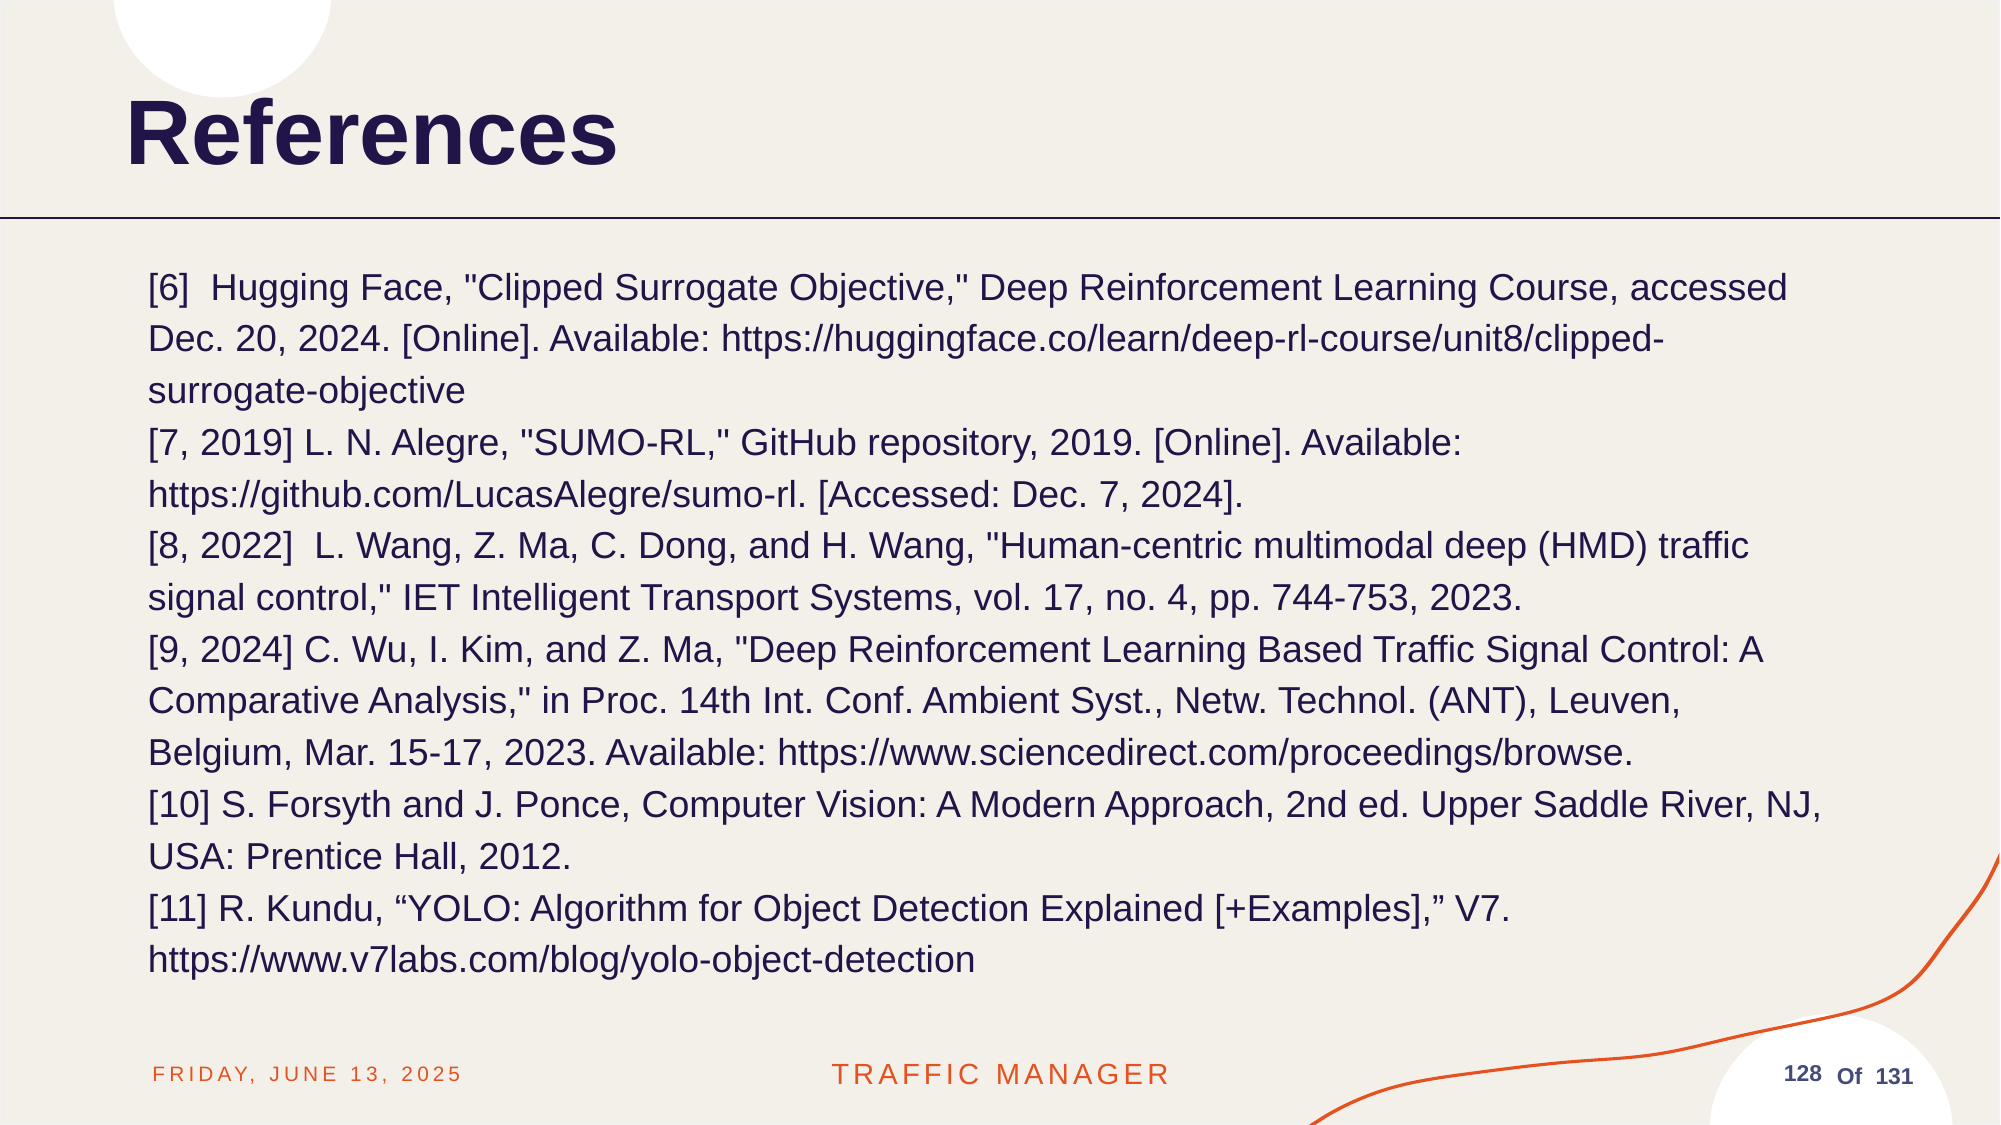

# References
[6]  Hugging Face, "Clipped Surrogate Objective," Deep Reinforcement Learning Course, accessed Dec. 20, 2024. [Online]. Available: https://huggingface.co/learn/deep-rl-course/unit8/clipped-surrogate-objective
[7, 2019] L. N. Alegre, "SUMO-RL," GitHub repository, 2019. [Online]. Available: https://github.com/LucasAlegre/sumo-rl. [Accessed: Dec. 7, 2024].
[8, 2022]  L. Wang, Z. Ma, C. Dong, and H. Wang, "Human‐centric multimodal deep (HMD) traffic signal control," IET Intelligent Transport Systems, vol. 17, no. 4, pp. 744-753, 2023.
[9, 2024] C. Wu, I. Kim, and Z. Ma, "Deep Reinforcement Learning Based Traffic Signal Control: A Comparative Analysis," in Proc. 14th Int. Conf. Ambient Syst., Netw. Technol. (ANT), Leuven, Belgium, Mar. 15-17, 2023. Available: https://www.sciencedirect.com/proceedings/browse.
[10] S. Forsyth and J. Ponce, Computer Vision: A Modern Approach, 2nd ed. Upper Saddle River, NJ, USA: Prentice Hall, 2012.
[11] R. Kundu, “YOLO: Algorithm for Object Detection Explained [+Examples],” V7. https://www.v7labs.com/blog/yolo-object-detection

Friday, June 13, 2025
Traffic MANAGER
128